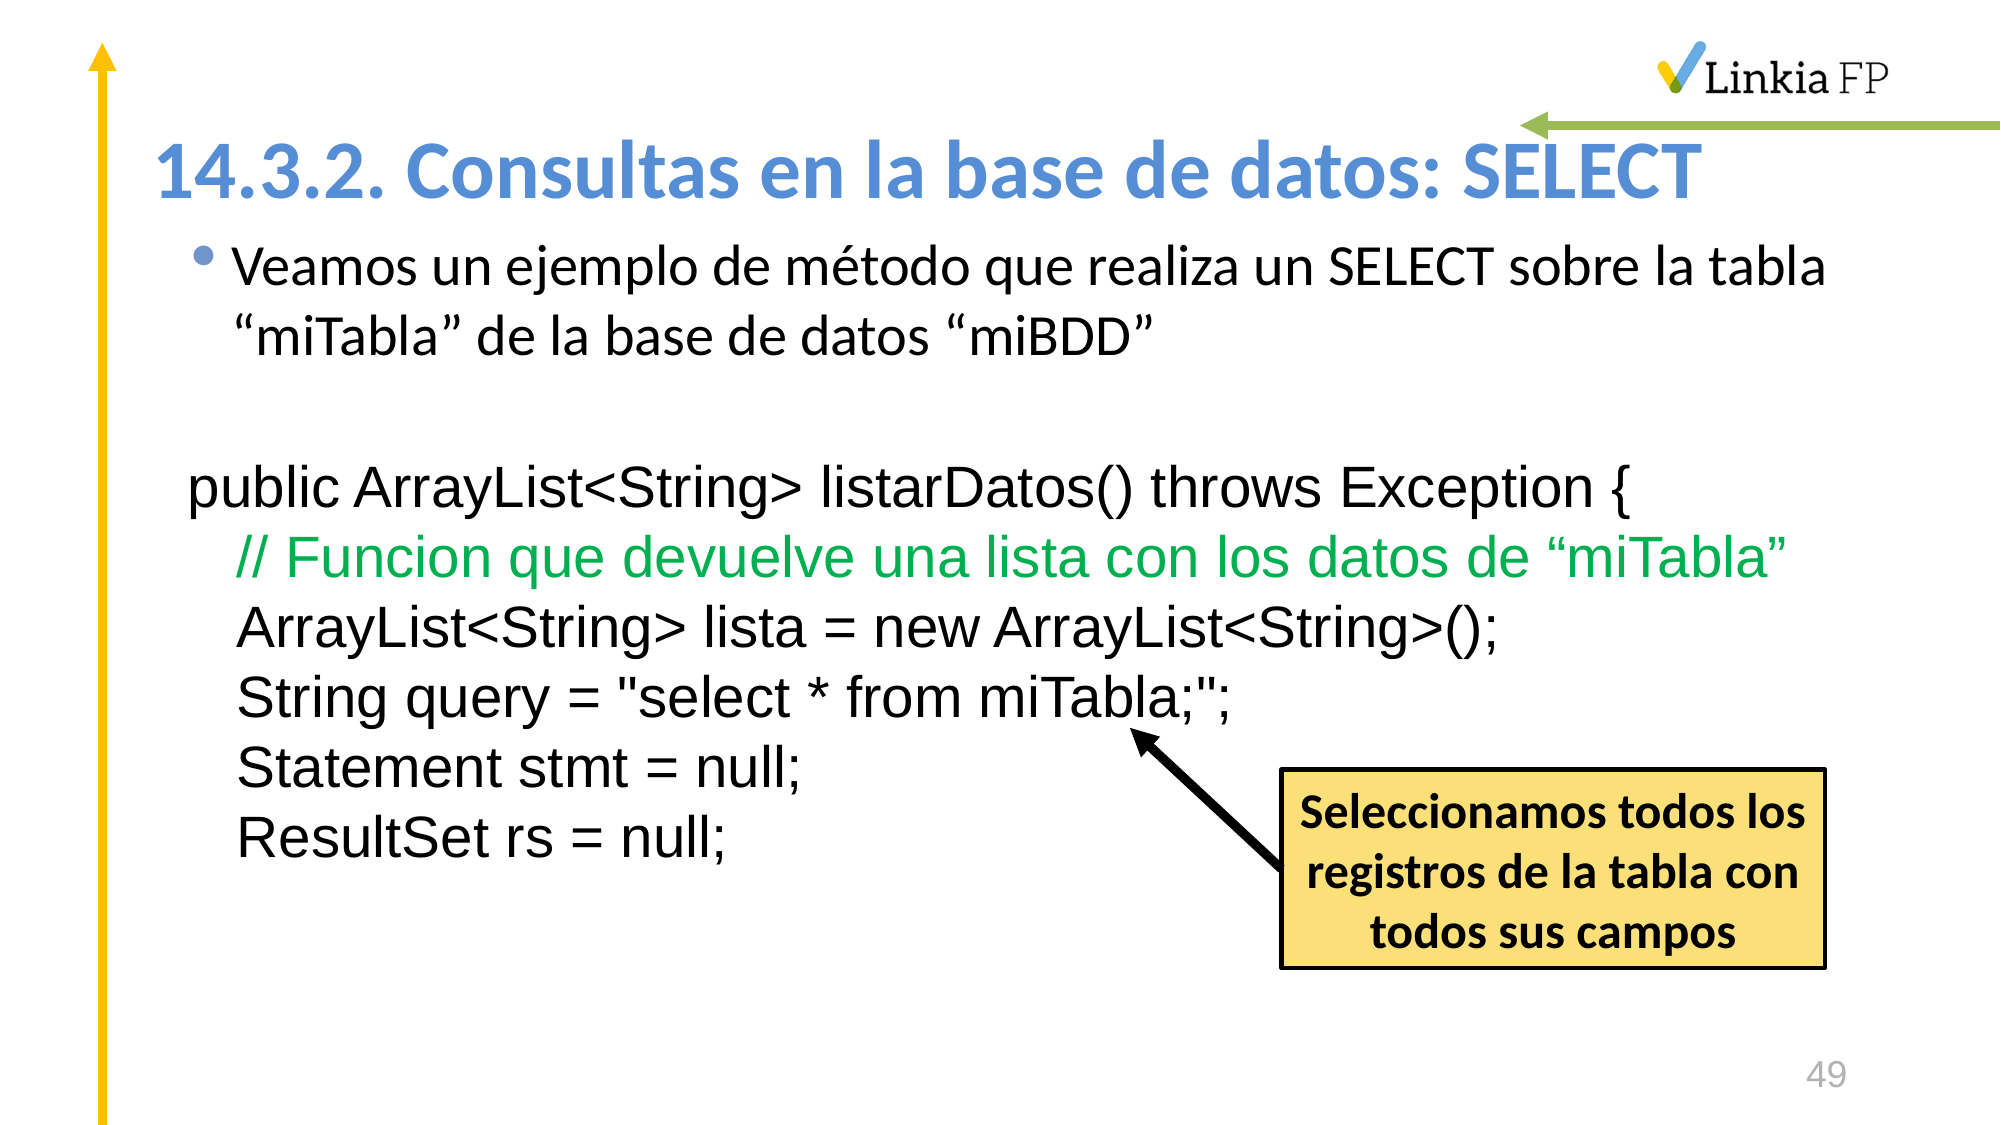

# 14.3.2. Consultas en la base de datos: SELECT
Veamos un ejemplo de método que realiza un SELECT sobre la tabla “miTabla” de la base de datos “miBDD”

public ArrayList<String> listarDatos() throws Exception {
   // Funcion que devuelve una lista con los datos de “miTabla”
   ArrayList<String> lista = new ArrayList<String>();
   String query = "select * from miTabla;";
   Statement stmt = null;
   ResultSet rs = null;

Seleccionamos todos los registros de la tabla con todos sus campos
49